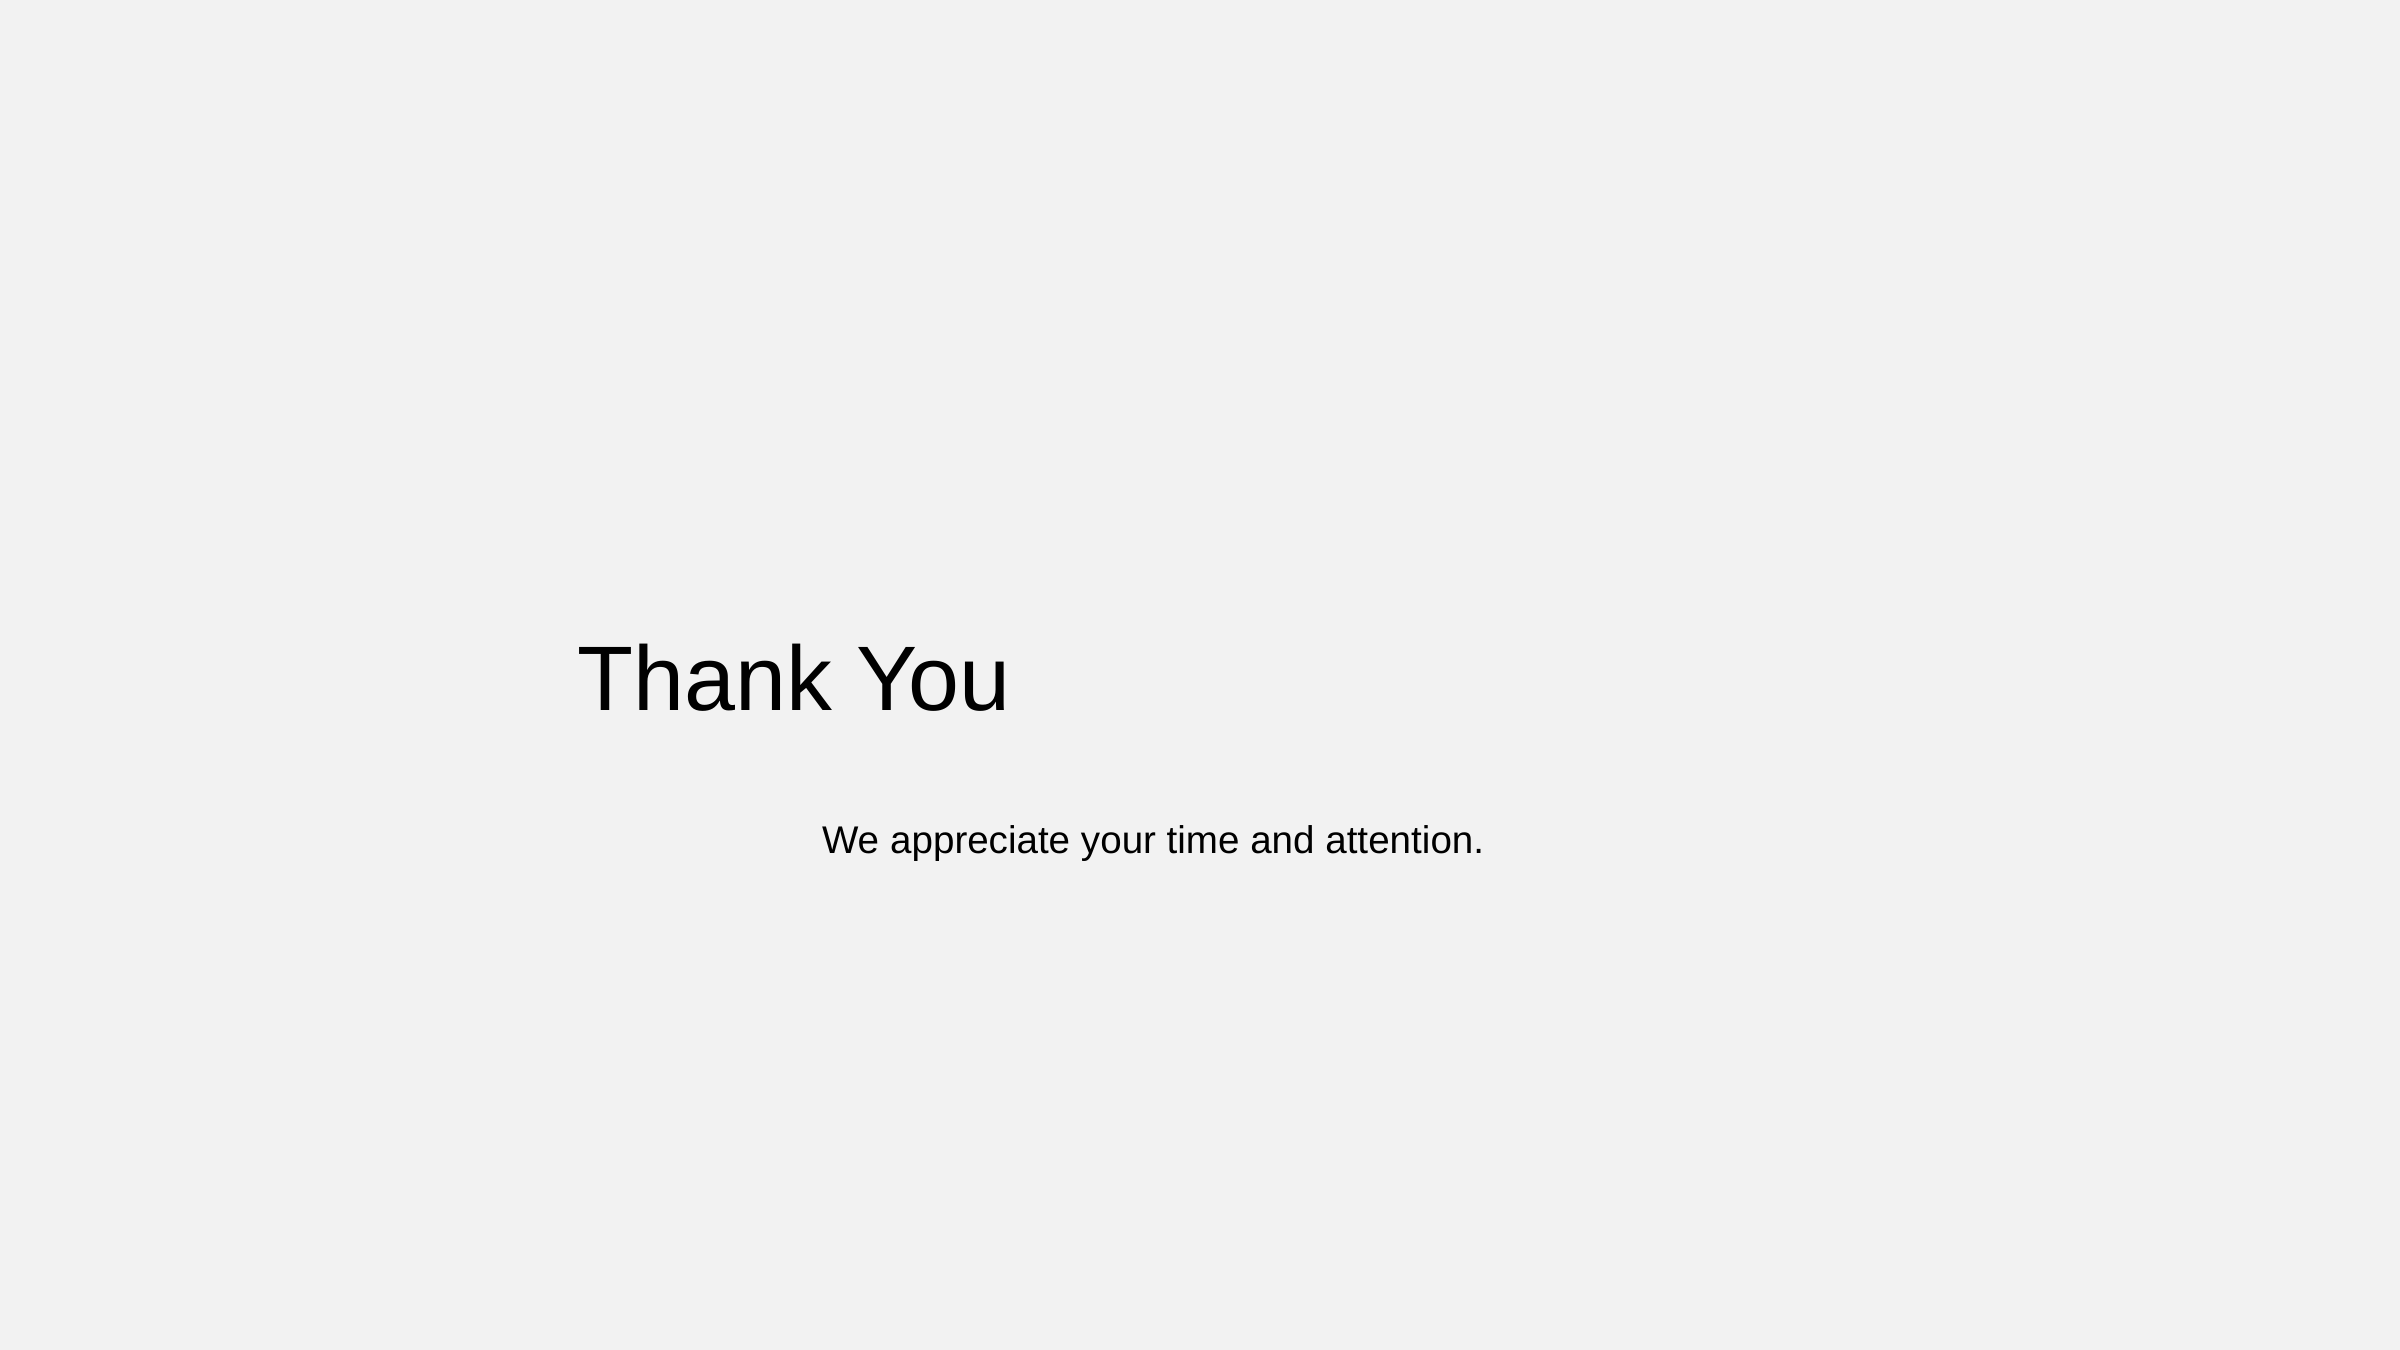

Thank You
We appreciate your time and attention.